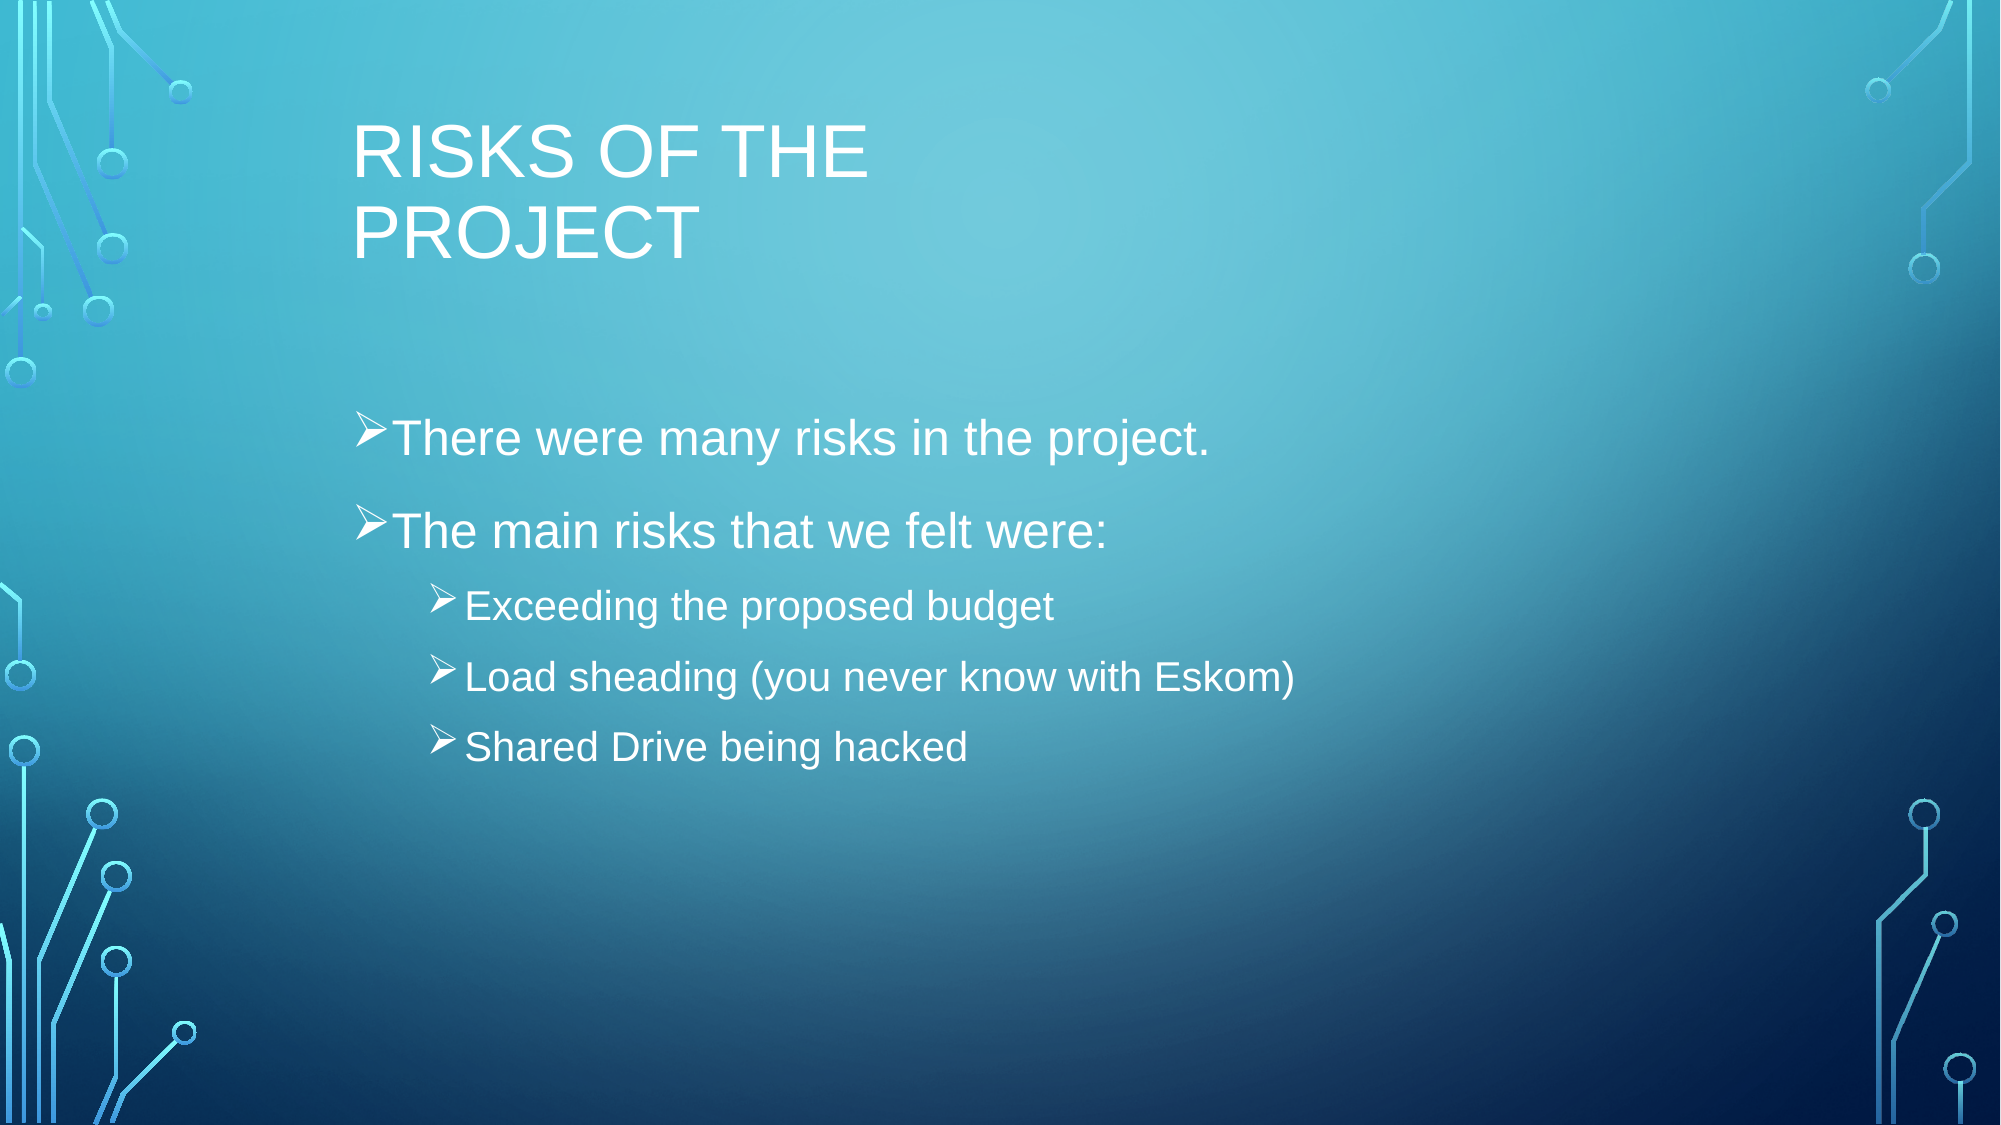

# Risks of the project
There were many risks in the project.
The main risks that we felt were:
Exceeding the proposed budget
Load sheading (you never know with Eskom)
Shared Drive being hacked